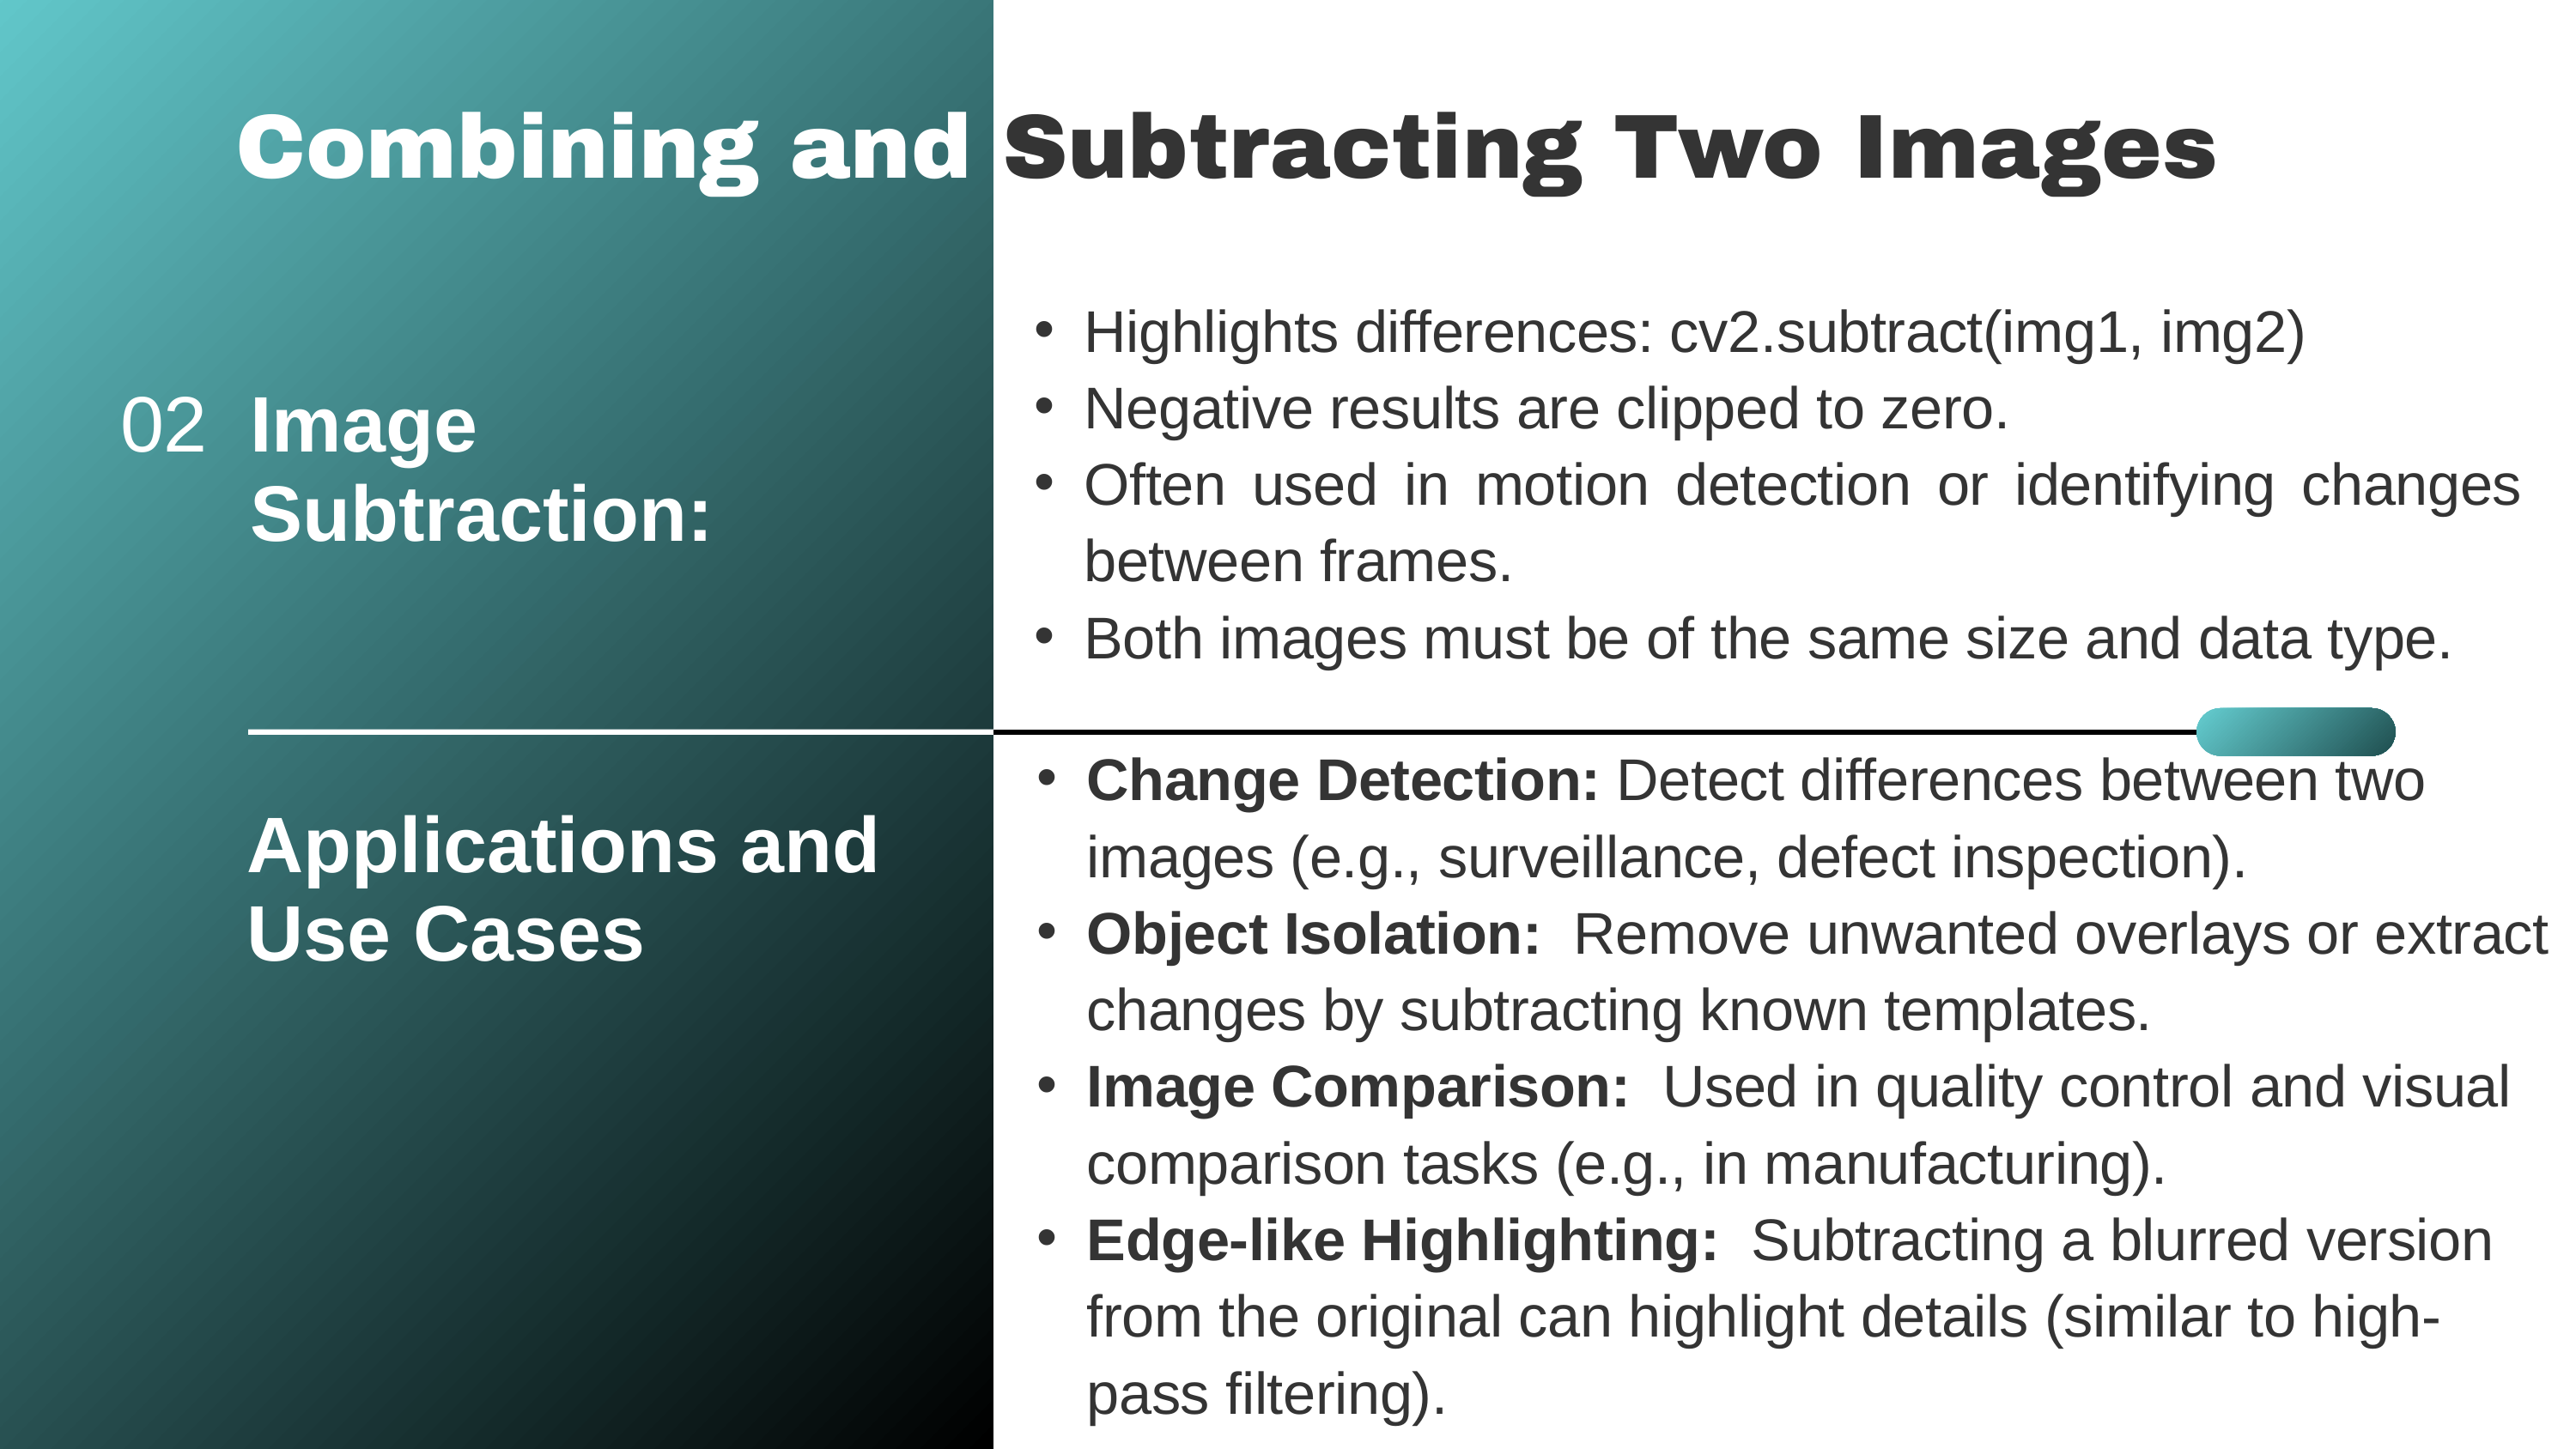

Combining and Subtracting Two Images
Highlights differences: cv2.subtract(img1, img2)
Negative results are clipped to zero.
Often used in motion detection or identifying changes between frames.
Both images must be of the same size and data type.

02
Image Subtraction:

Change Detection: Detect differences between two images (e.g., surveillance, defect inspection).
Object Isolation:  Remove unwanted overlays or extract changes by subtracting known templates.
Image Comparison:  Used in quality control and visual comparison tasks (e.g., in manufacturing).
Edge-like Highlighting:  Subtracting a blurred version from the original can highlight details (similar to high-pass filtering).

Applications and Use Cases